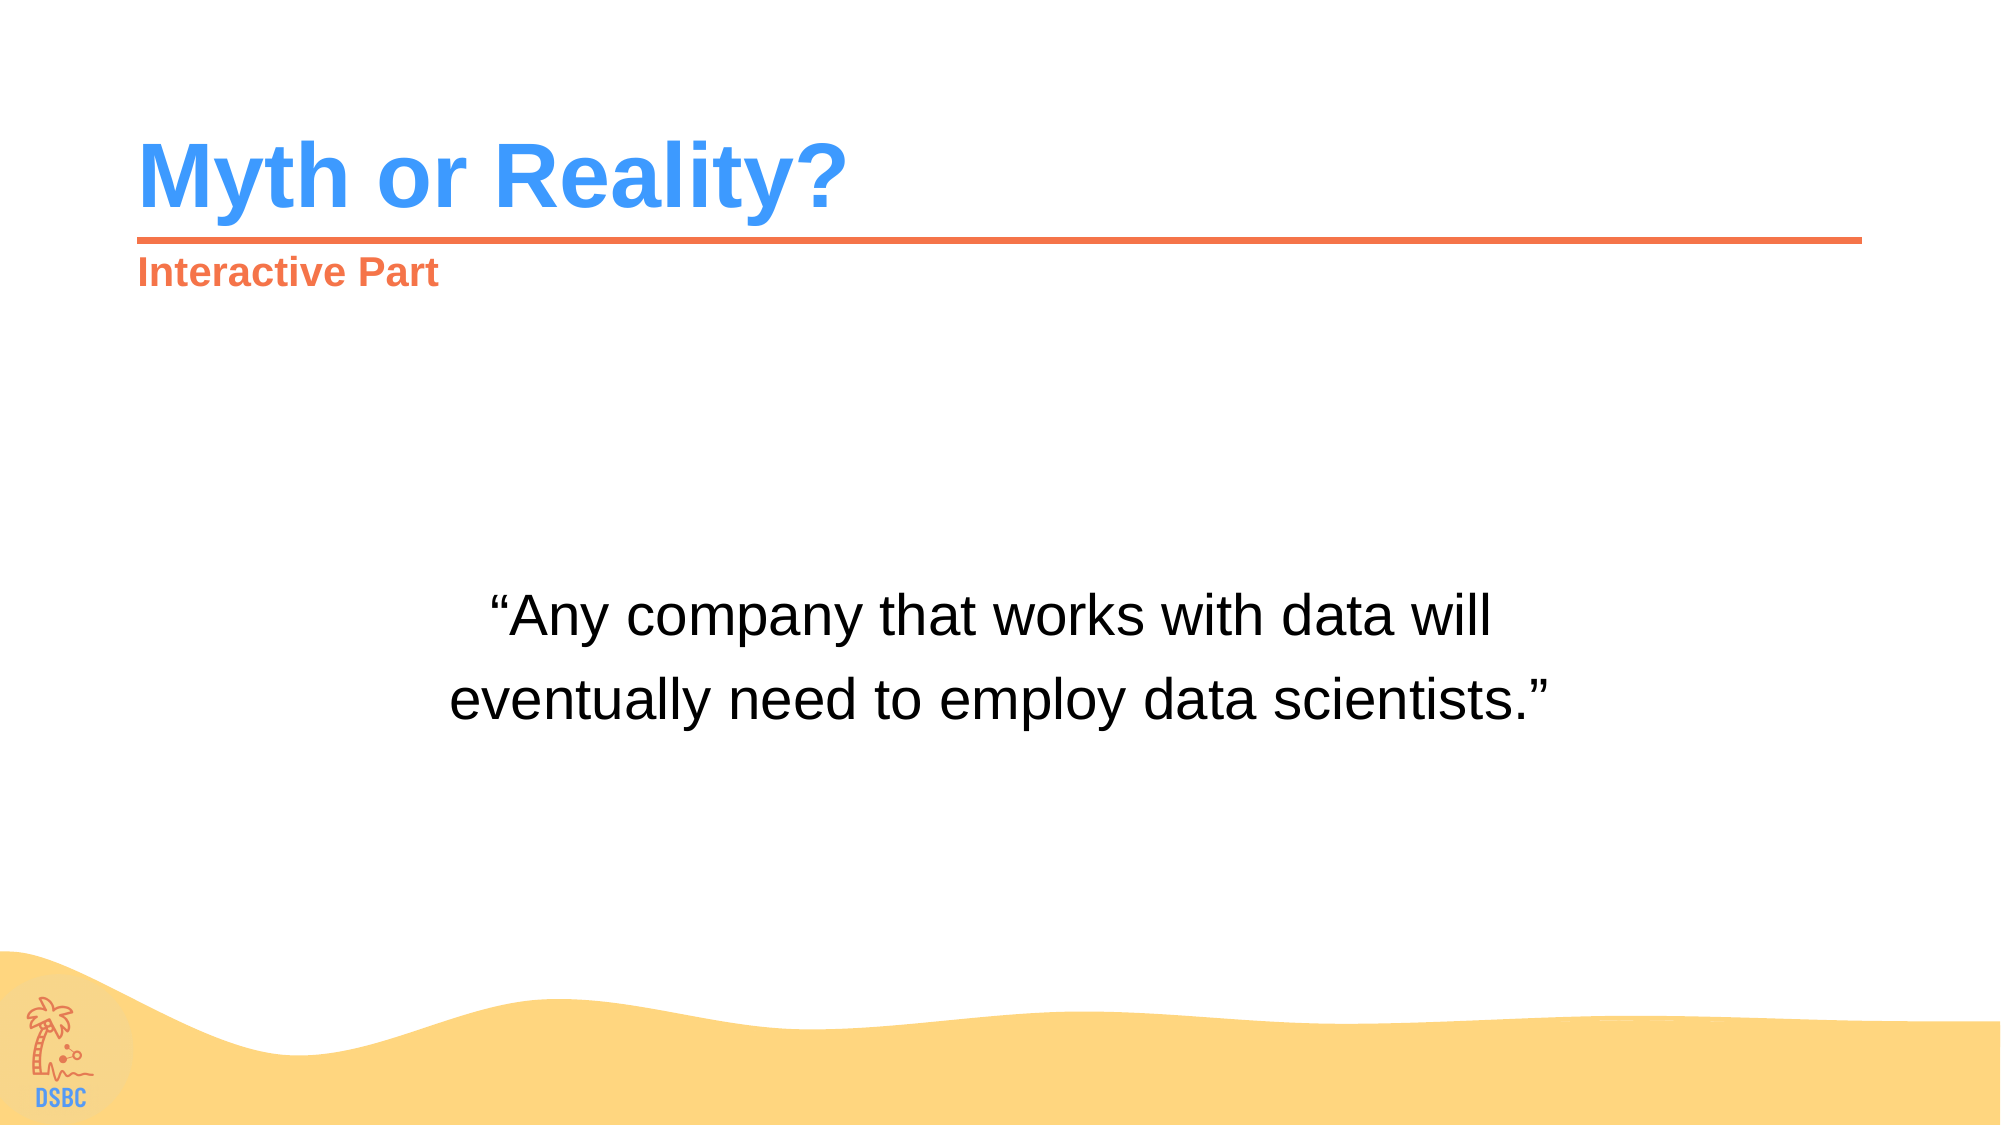

# Myth or Reality?
Interactive Part

“Any company that works with data will
eventually need to employ data scientists.”